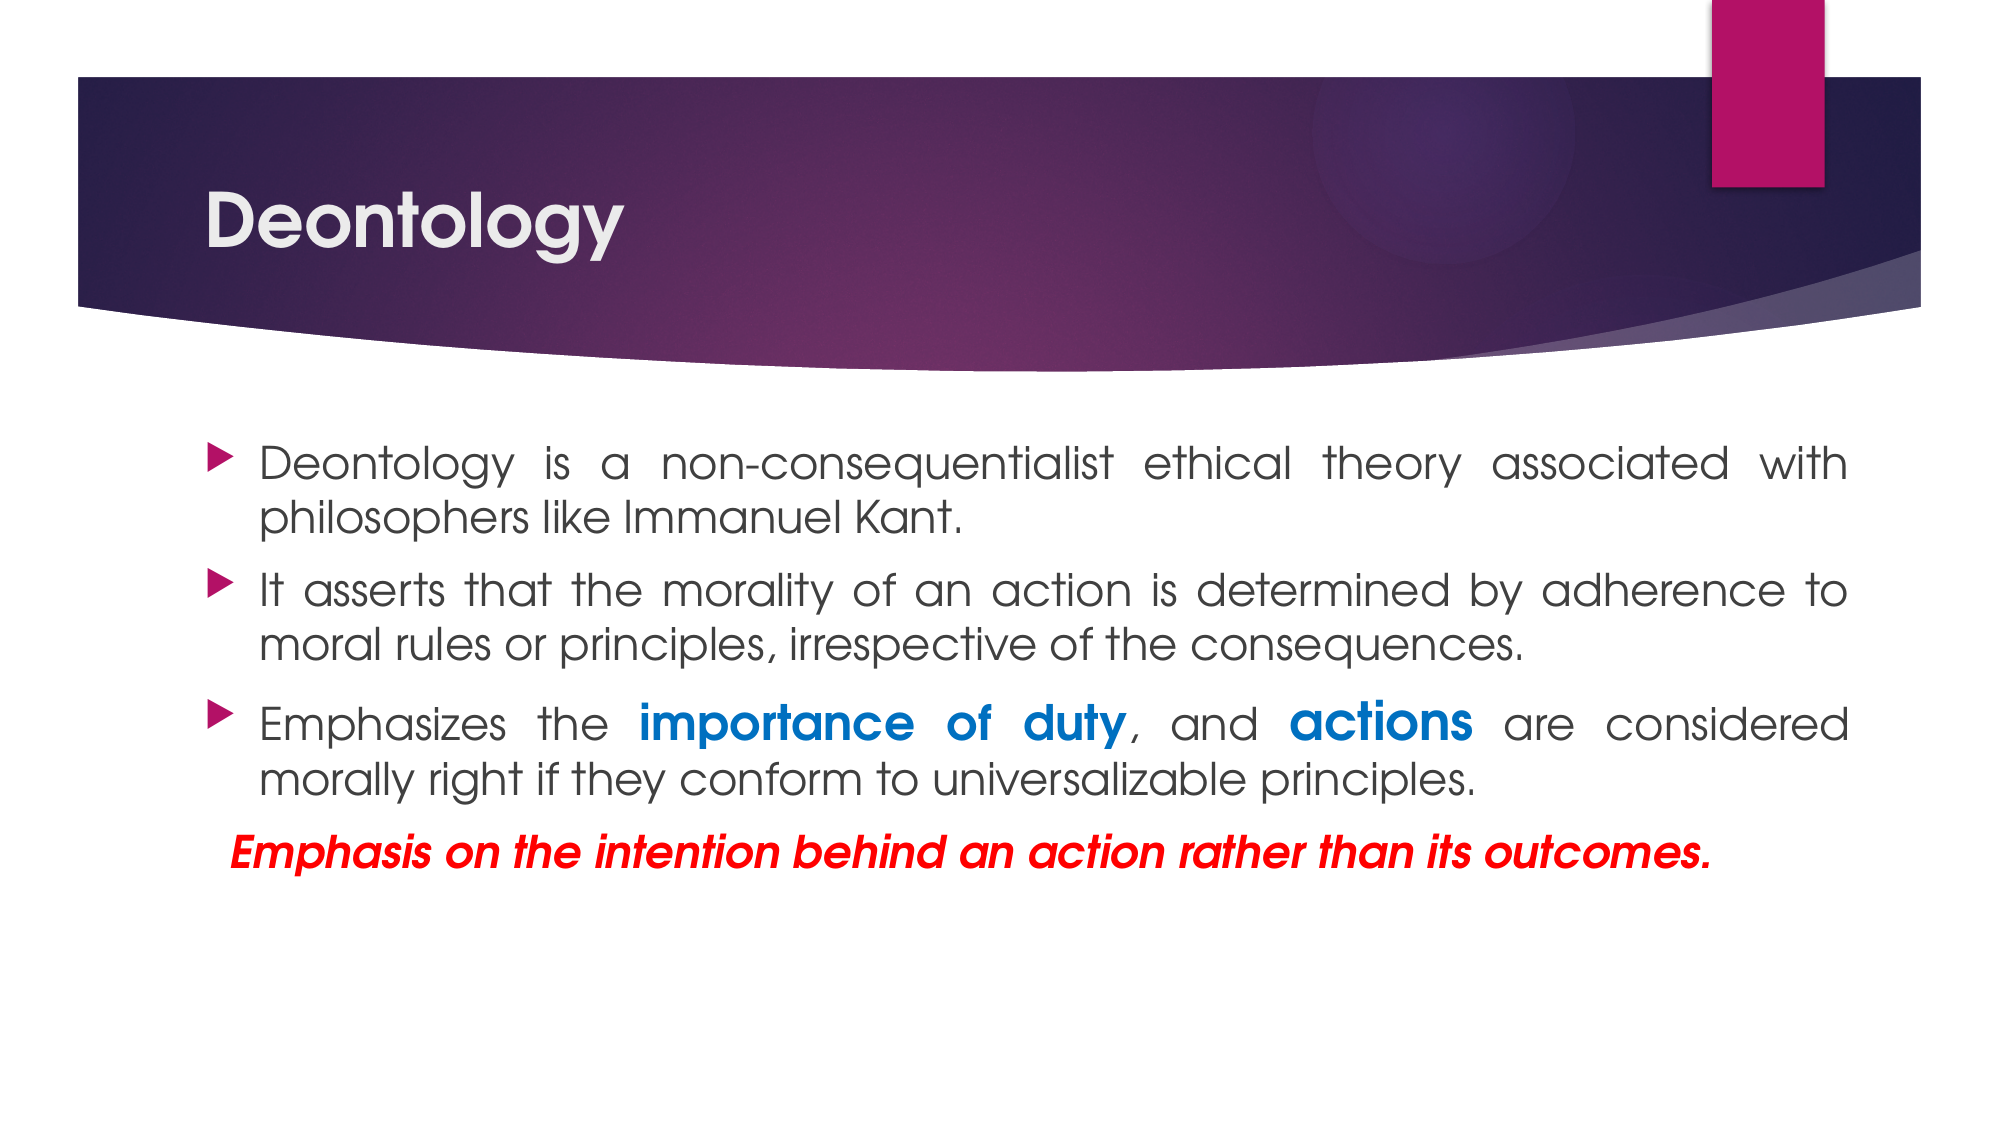

# Deontology
Deontology is a non-consequentialist ethical theory associated with philosophers like Immanuel Kant.
It asserts that the morality of an action is determined by adherence to moral rules or principles, irrespective of the consequences.
Emphasizes the importance of duty, and actions are considered morally right if they conform to universalizable principles.
  Emphasis on the intention behind an action rather than its outcomes.